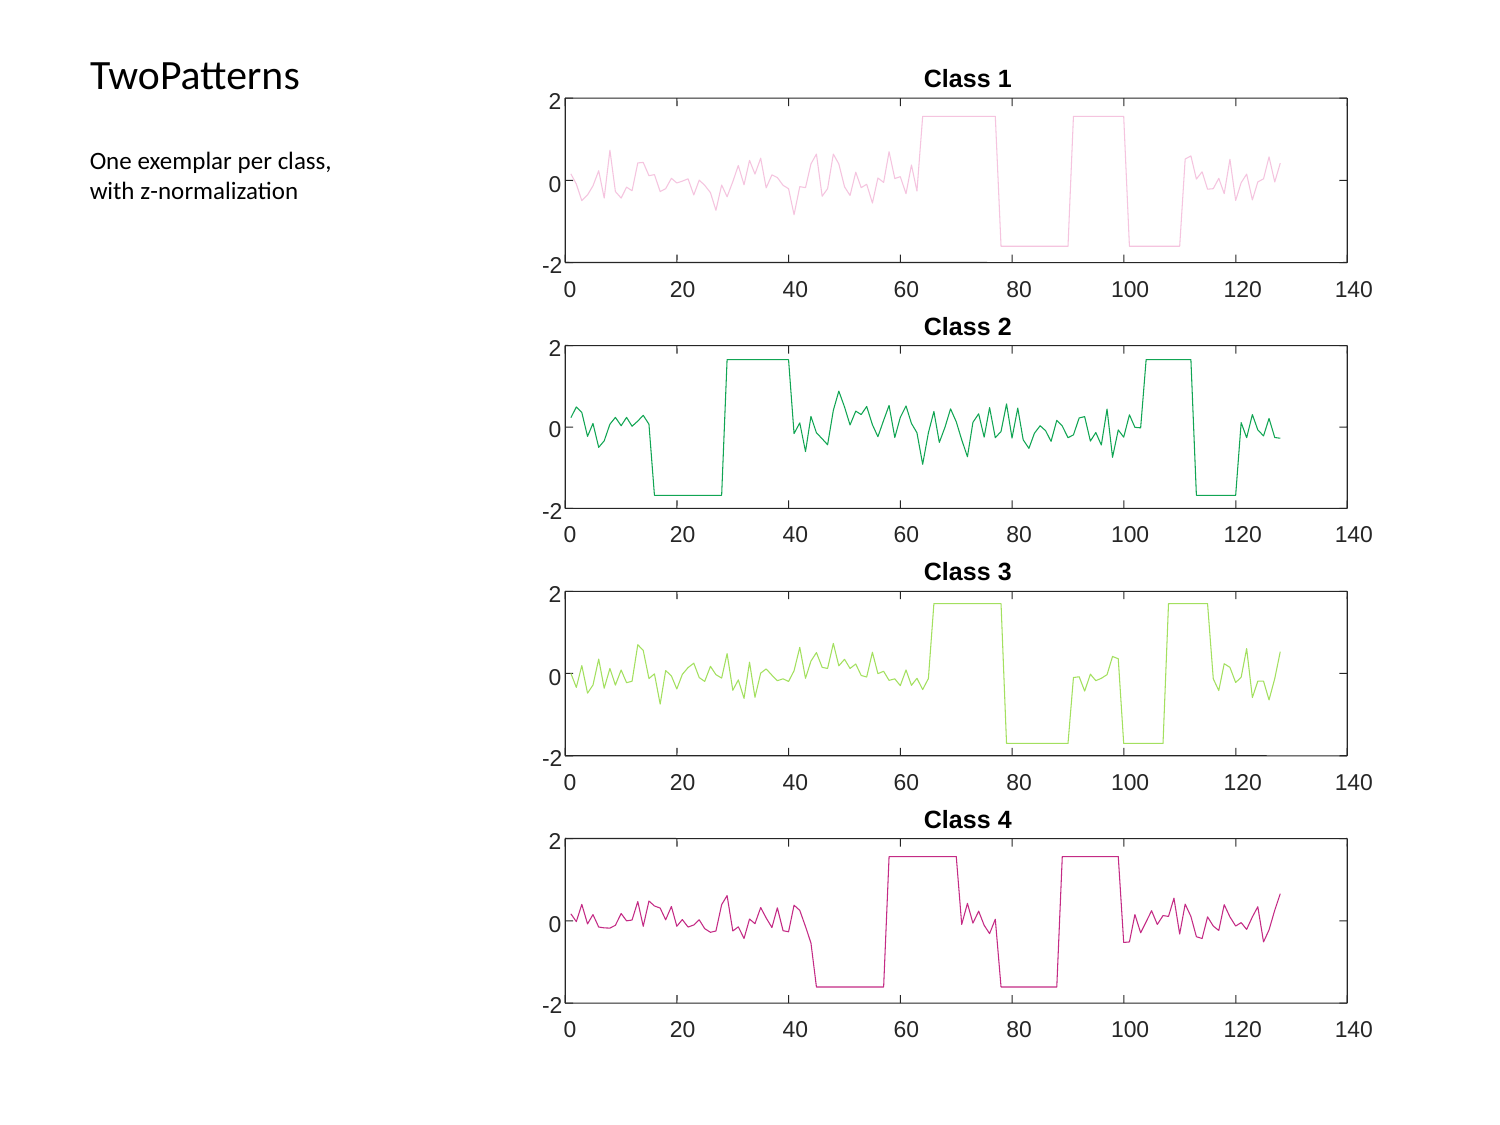

# TwoPatterns
Class 1
2

0

-2

0
20
40
60
80
100
120
140
Class 2
2

0

-2

0
20
40
60
80
100
120
140
Class 3
2

0

-2

0
20
40
60
80
100
120
140
Class 4
2

0

-2

0
20
40
60
80
100
120
140
One exemplar per class, with z-normalization